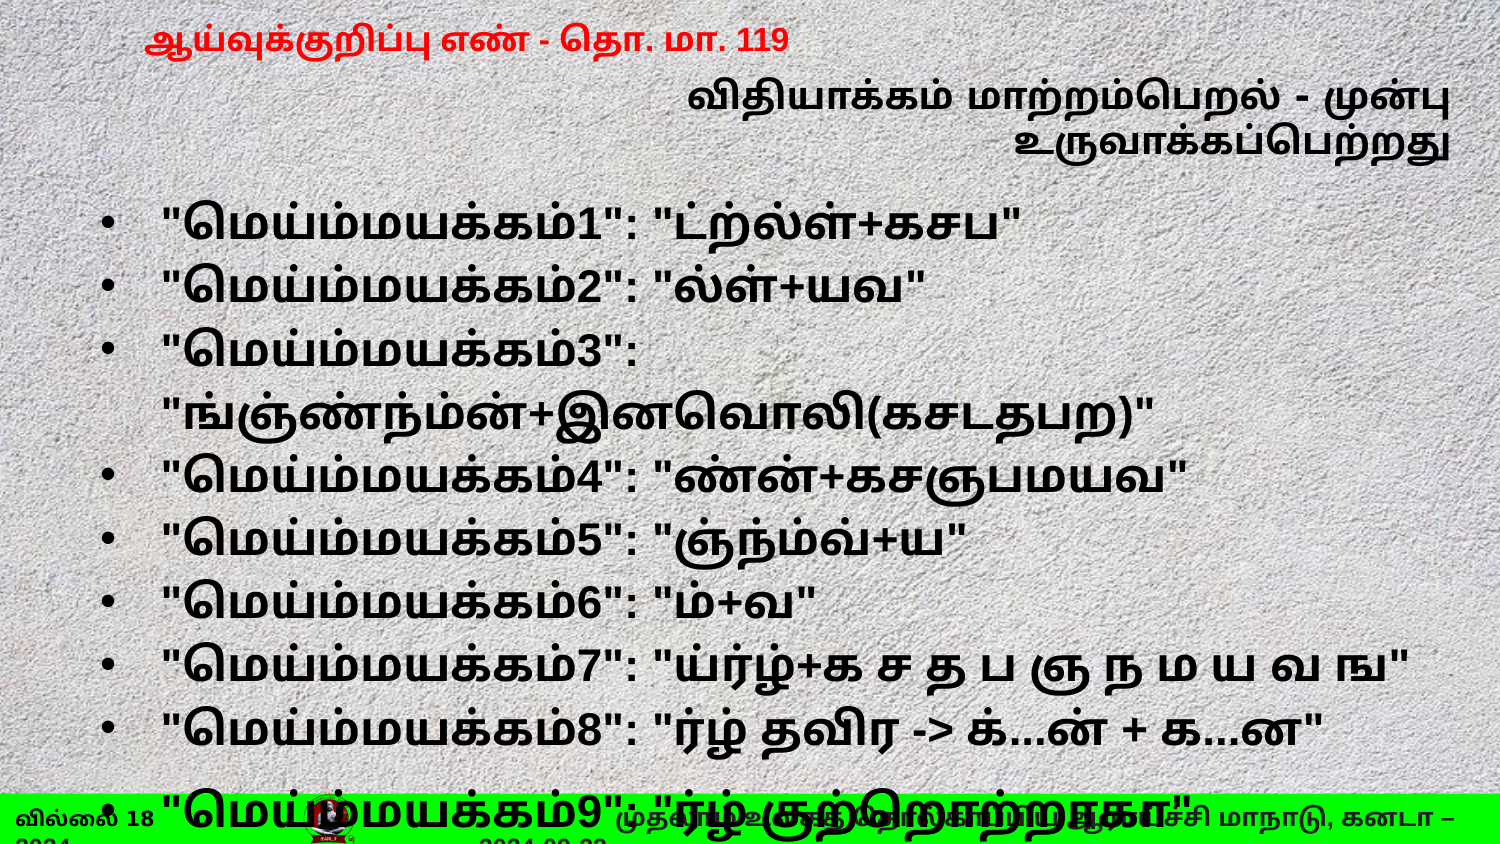

# விதியாக்கம் மாற்றம்பெறல் - முன்பு உருவாக்கப்பெற்றது
"மெய்ம்மயக்கம்1": "ட்ற்ல்ள்+கசப"
"மெய்ம்மயக்கம்2": "ல்ள்+யவ"
"மெய்ம்மயக்கம்3": "ங்ஞ்ண்ந்ம்ன்+இனவொலி(கசடதபற)"
"மெய்ம்மயக்கம்4": "ண்ன்+கசஞபமயவ"
"மெய்ம்மயக்கம்5": "ஞ்ந்ம்வ்+ய"
"மெய்ம்மயக்கம்6": "ம்+வ"
"மெய்ம்மயக்கம்7": "ய்ர்ழ்+க ச த ப ஞ ந ம ய வ ங"
"மெய்ம்மயக்கம்8": "ர்ழ் தவிர -> க்...ன் + க...ன"
"மெய்ம்மயக்கம்9": "ர்ழ் குற்றொற்றாகா"